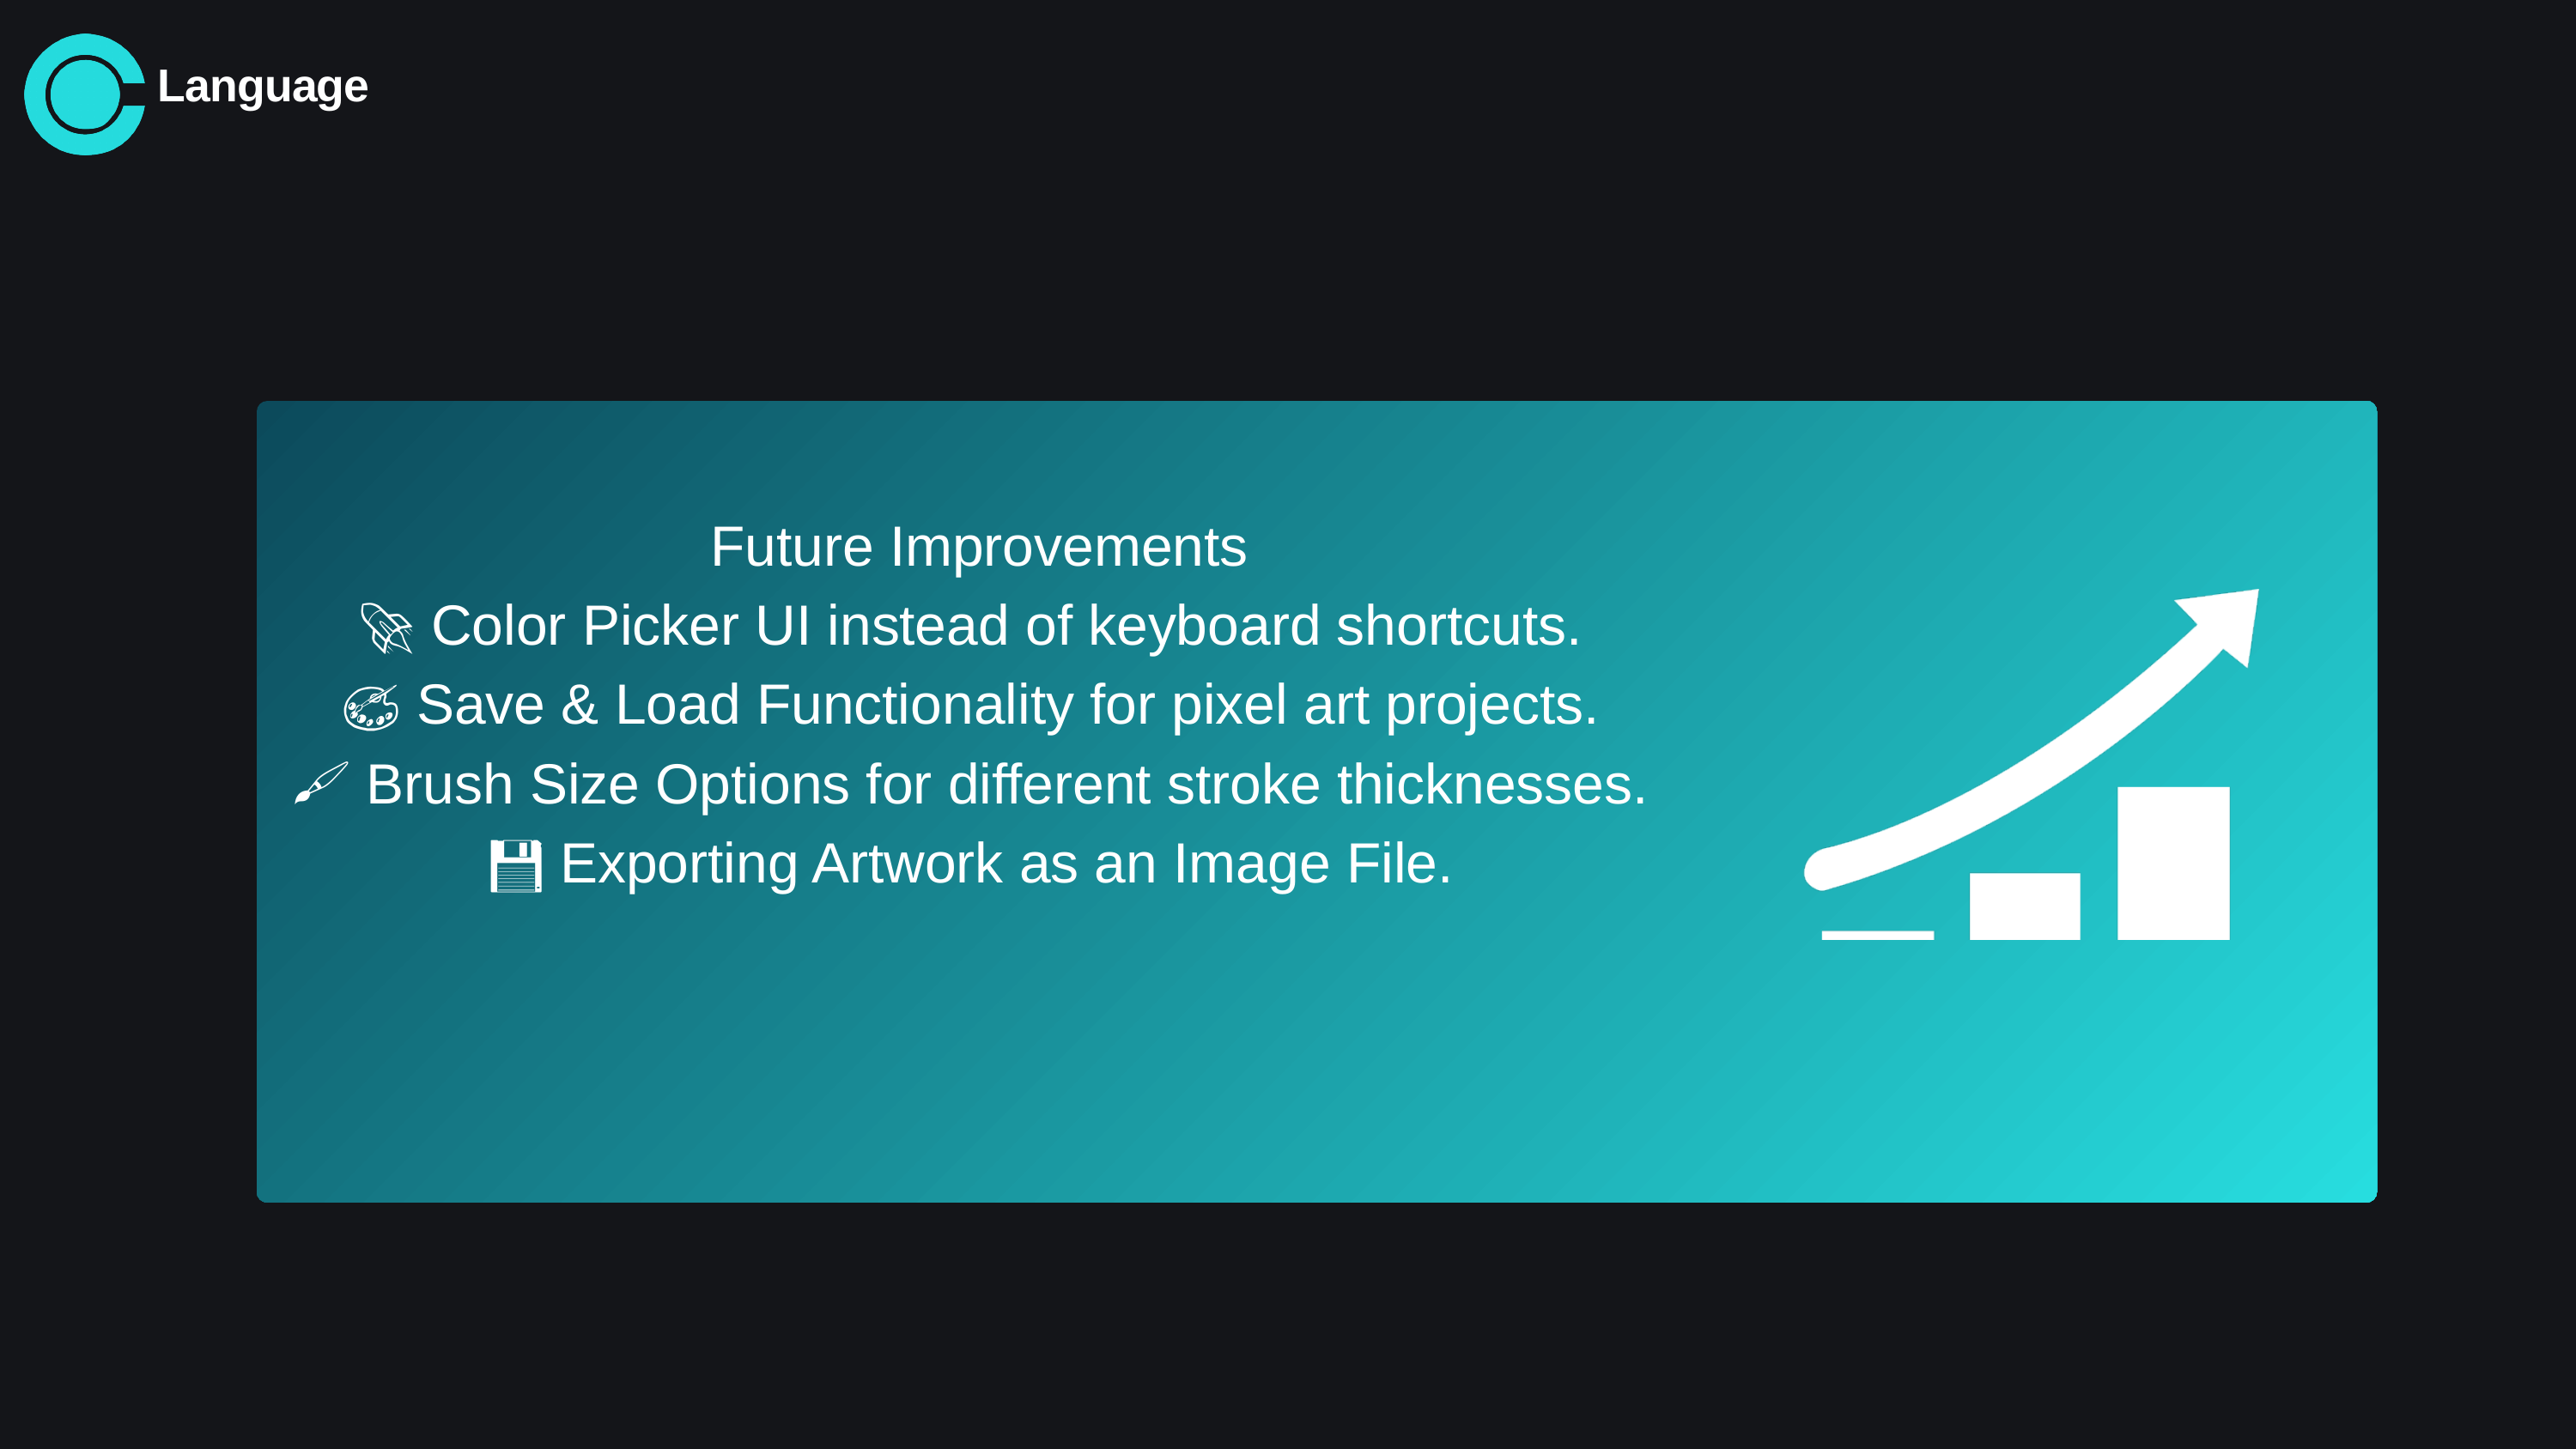

Language

 Future Improvements
🚀 Color Picker UI instead of keyboard shortcuts.
🎨 Save & Load Functionality for pixel art projects.
🖌 Brush Size Options for different stroke thicknesses.
💾 Exporting Artwork as an Image File.